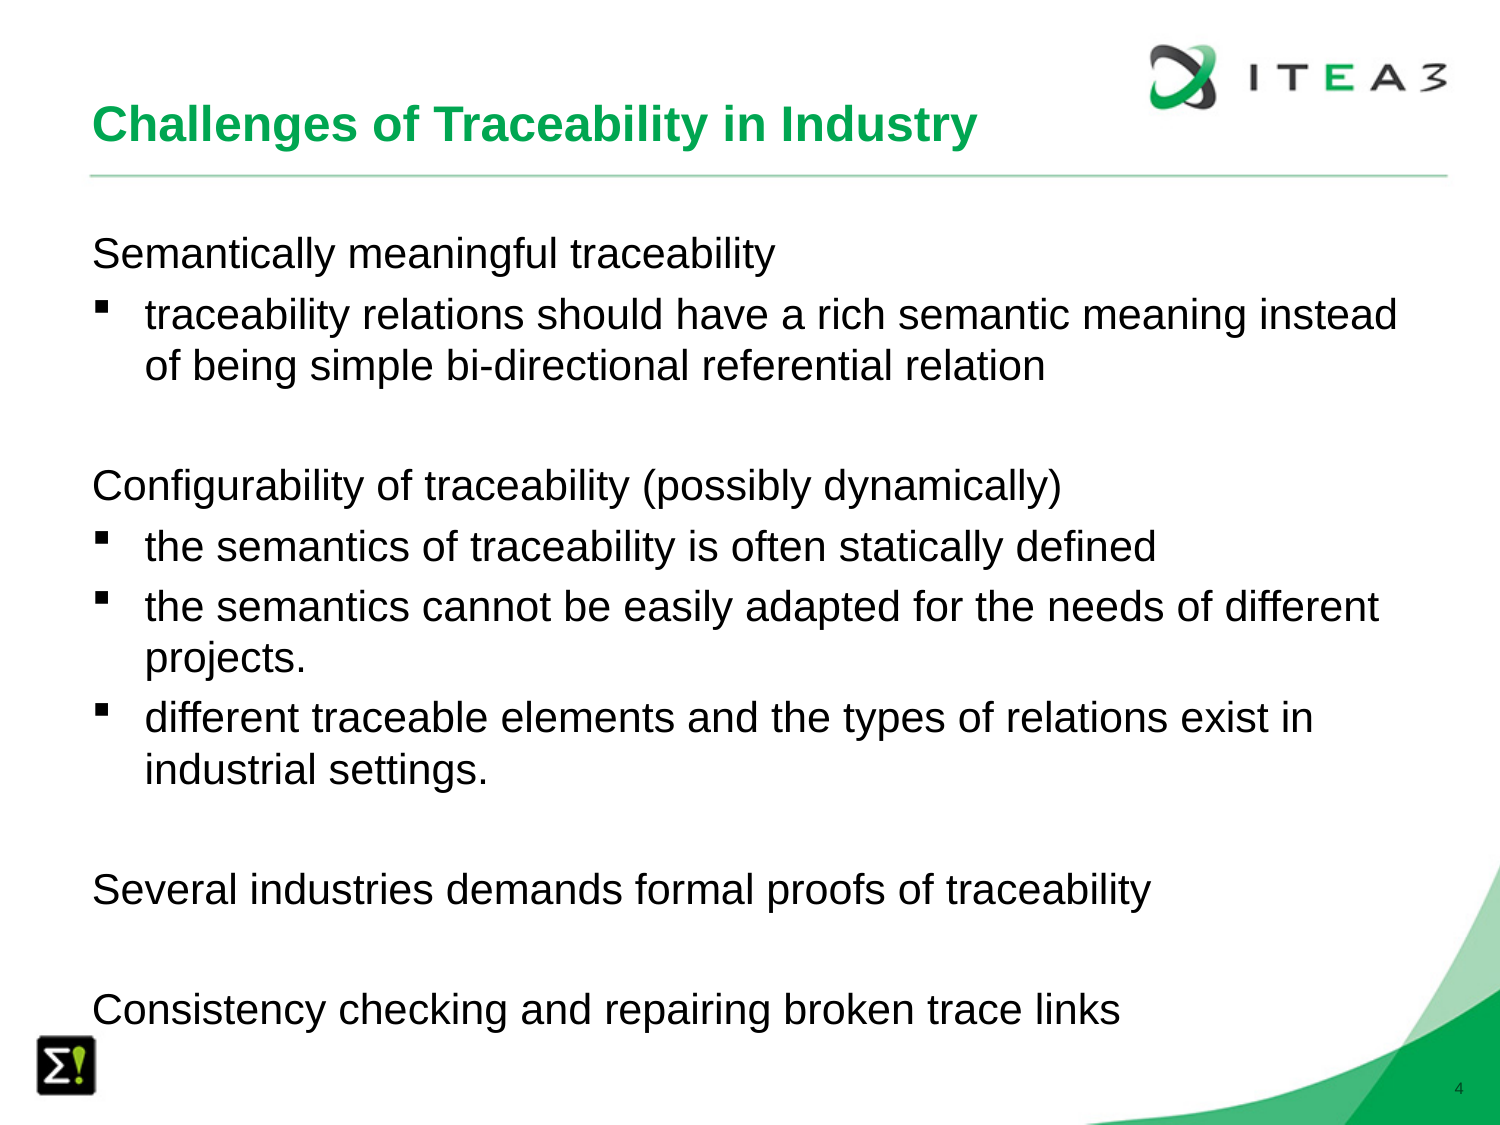

# Challenges of Traceability in Industry
Semantically meaningful traceability
traceability relations should have a rich semantic meaning instead of being simple bi-directional referential relation

Configurability of traceability (possibly dynamically)
the semantics of traceability is often statically defined
the semantics cannot be easily adapted for the needs of different projects.
different traceable elements and the types of relations exist in industrial settings.

Several industries demands formal proofs of traceability

Consistency checking and repairing broken trace links